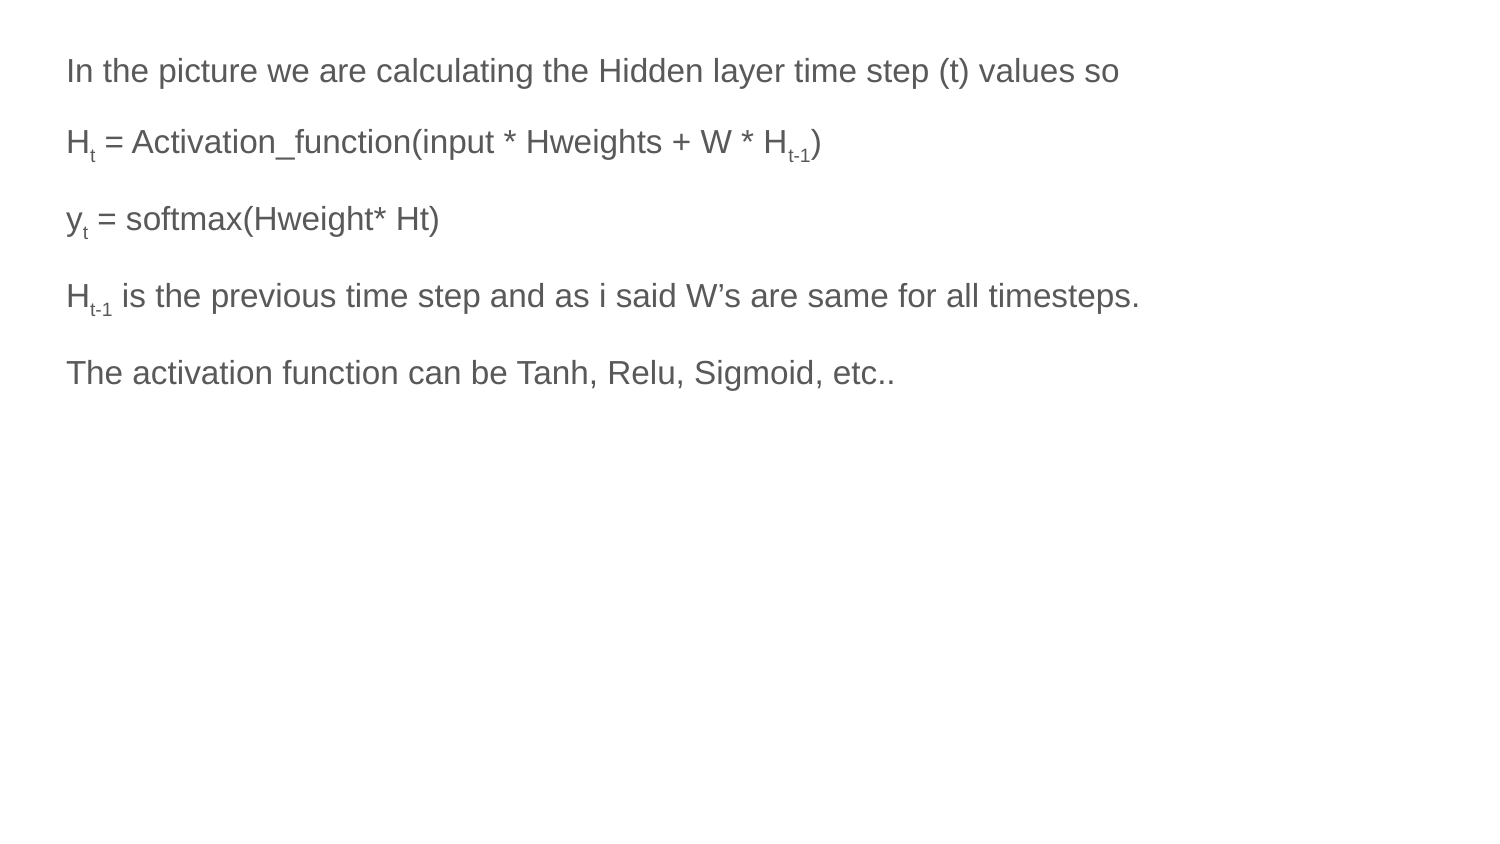

In the picture we are calculating the Hidden layer time step (t) values so
Ht = Activation_function(input * Hweights + W * Ht-1)
yt = softmax(Hweight* Ht)
Ht-1 is the previous time step and as i said W’s are same for all timesteps.
The activation function can be Tanh, Relu, Sigmoid, etc..